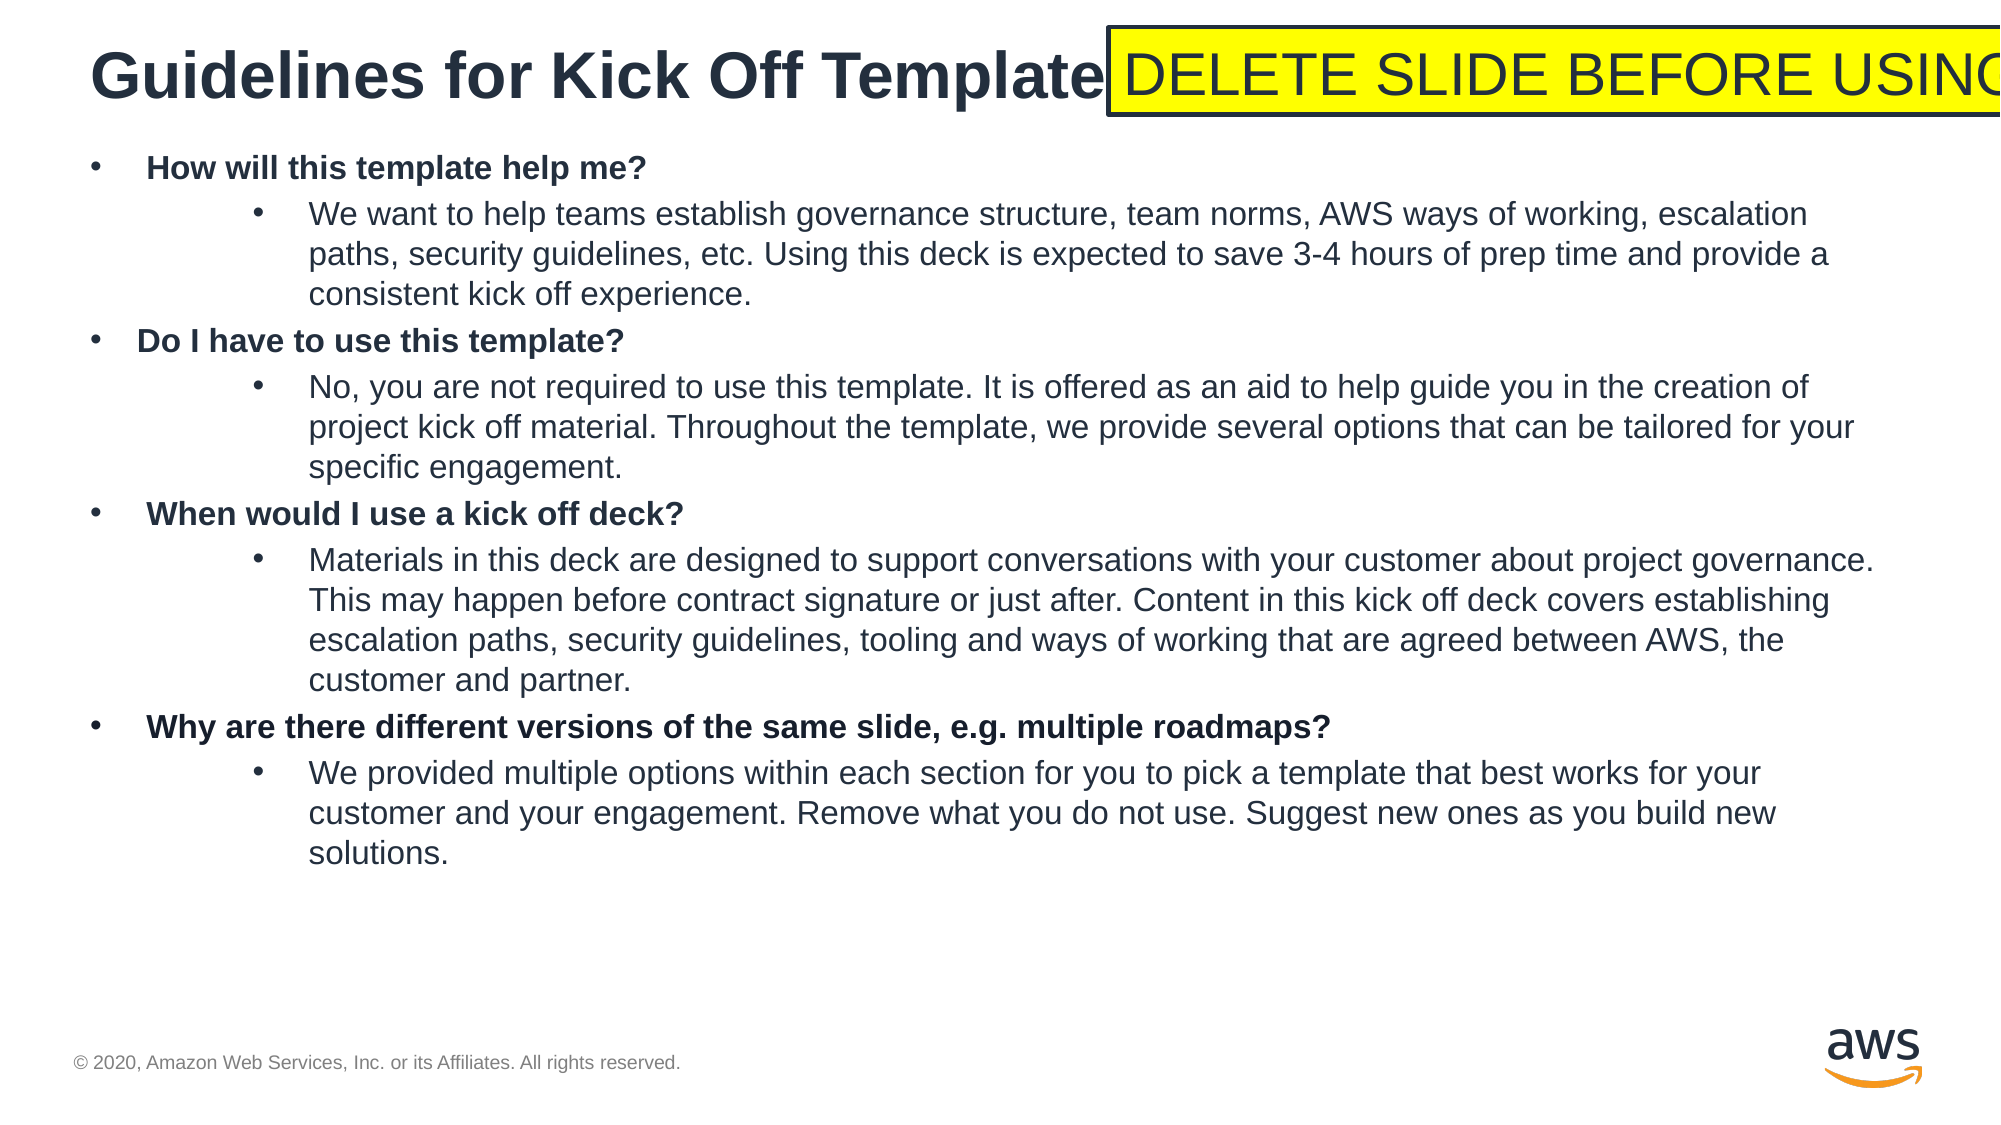

# Guidelines for Kick Off Template
DELETE SLIDE BEFORE USING
How will this template help me?
We want to help teams establish governance structure, team norms, AWS ways of working, escalation paths, security guidelines, etc. Using this deck is expected to save 3-4 hours of prep time and provide a consistent kick off experience.
Do I have to use this template?
No, you are not required to use this template. It is offered as an aid to help guide you in the creation of project kick off material. Throughout the template, we provide several options that can be tailored for your specific engagement.
When would I use a kick off deck?
Materials in this deck are designed to support conversations with your customer about project governance. This may happen before contract signature or just after. Content in this kick off deck covers establishing escalation paths, security guidelines, tooling and ways of working that are agreed between AWS, the customer and partner.
Why are there different versions of the same slide, e.g. multiple roadmaps?
We provided multiple options within each section for you to pick a template that best works for your customer and your engagement. Remove what you do not use. Suggest new ones as you build new solutions.